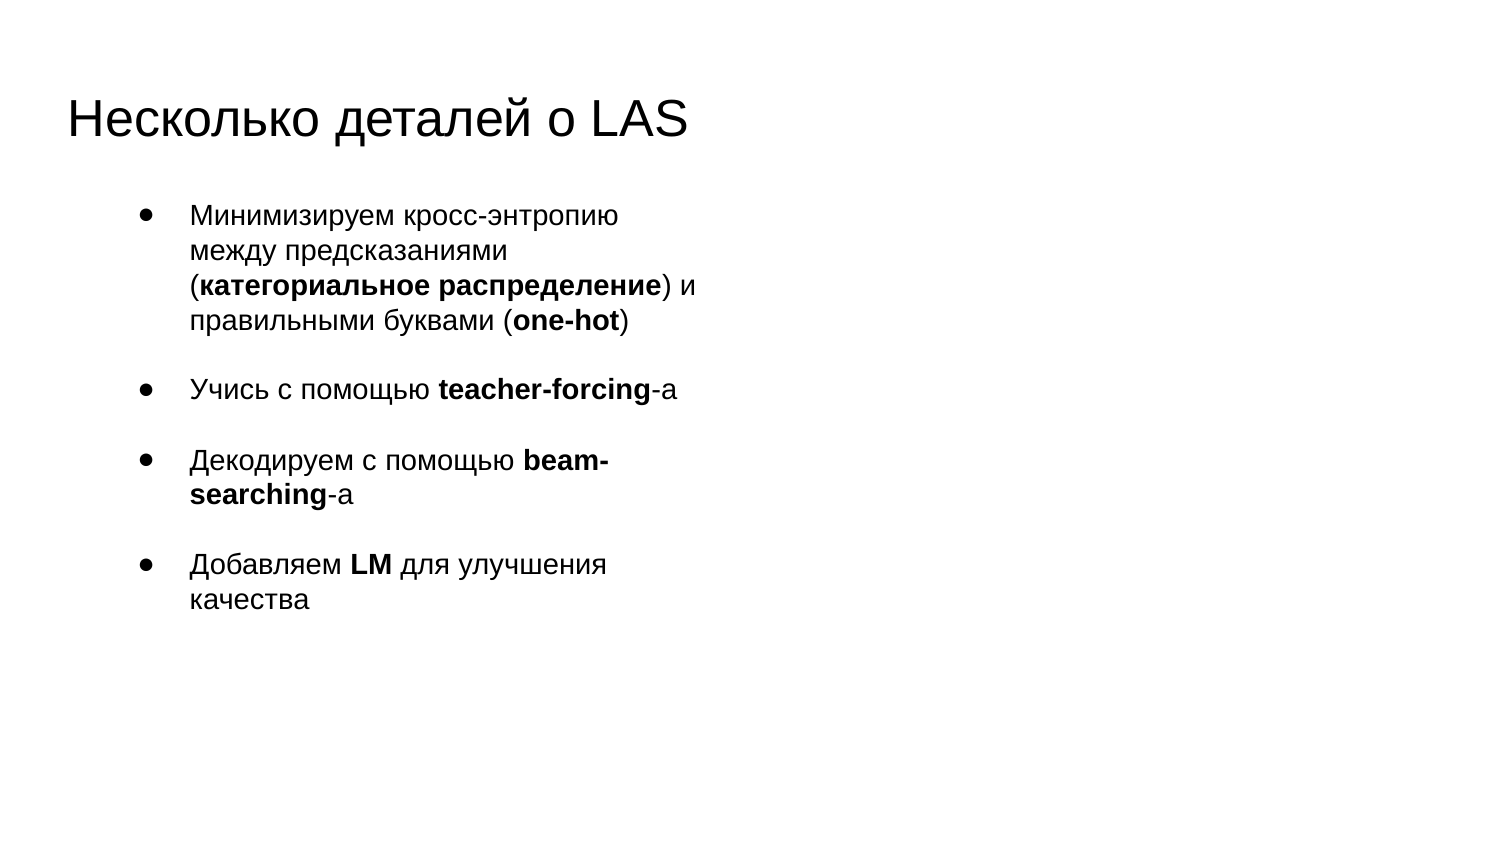

Несколько деталей о LAS
Минимизируем кросс-энтропию между предсказаниями (категориальное распределение) и правильными буквами (one-hot)
Учись с помощью teacher-forcing-a
Декодируем с помощью beam-searching-a

Добавляем LM для улучшения качества